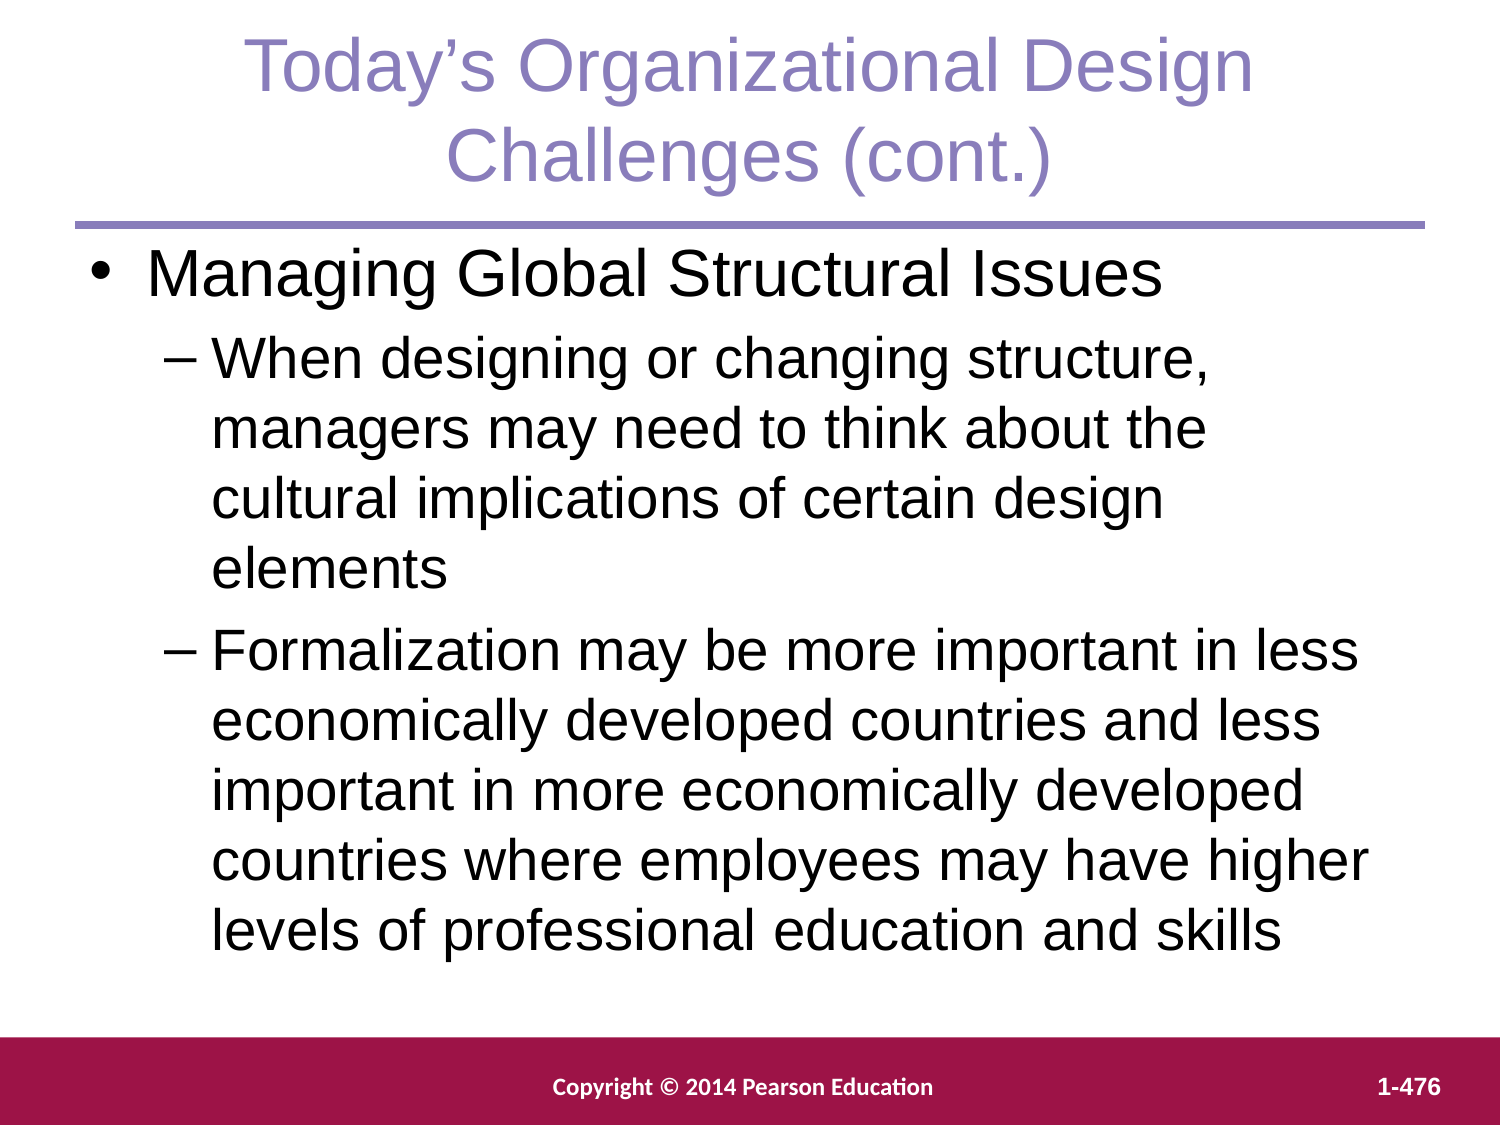

Today’s Organizational Design Challenges (cont.)
Managing Global Structural Issues
When designing or changing structure, managers may need to think about the cultural implications of certain design elements
Formalization may be more important in less economically developed countries and less important in more economically developed countries where employees may have higher levels of professional education and skills